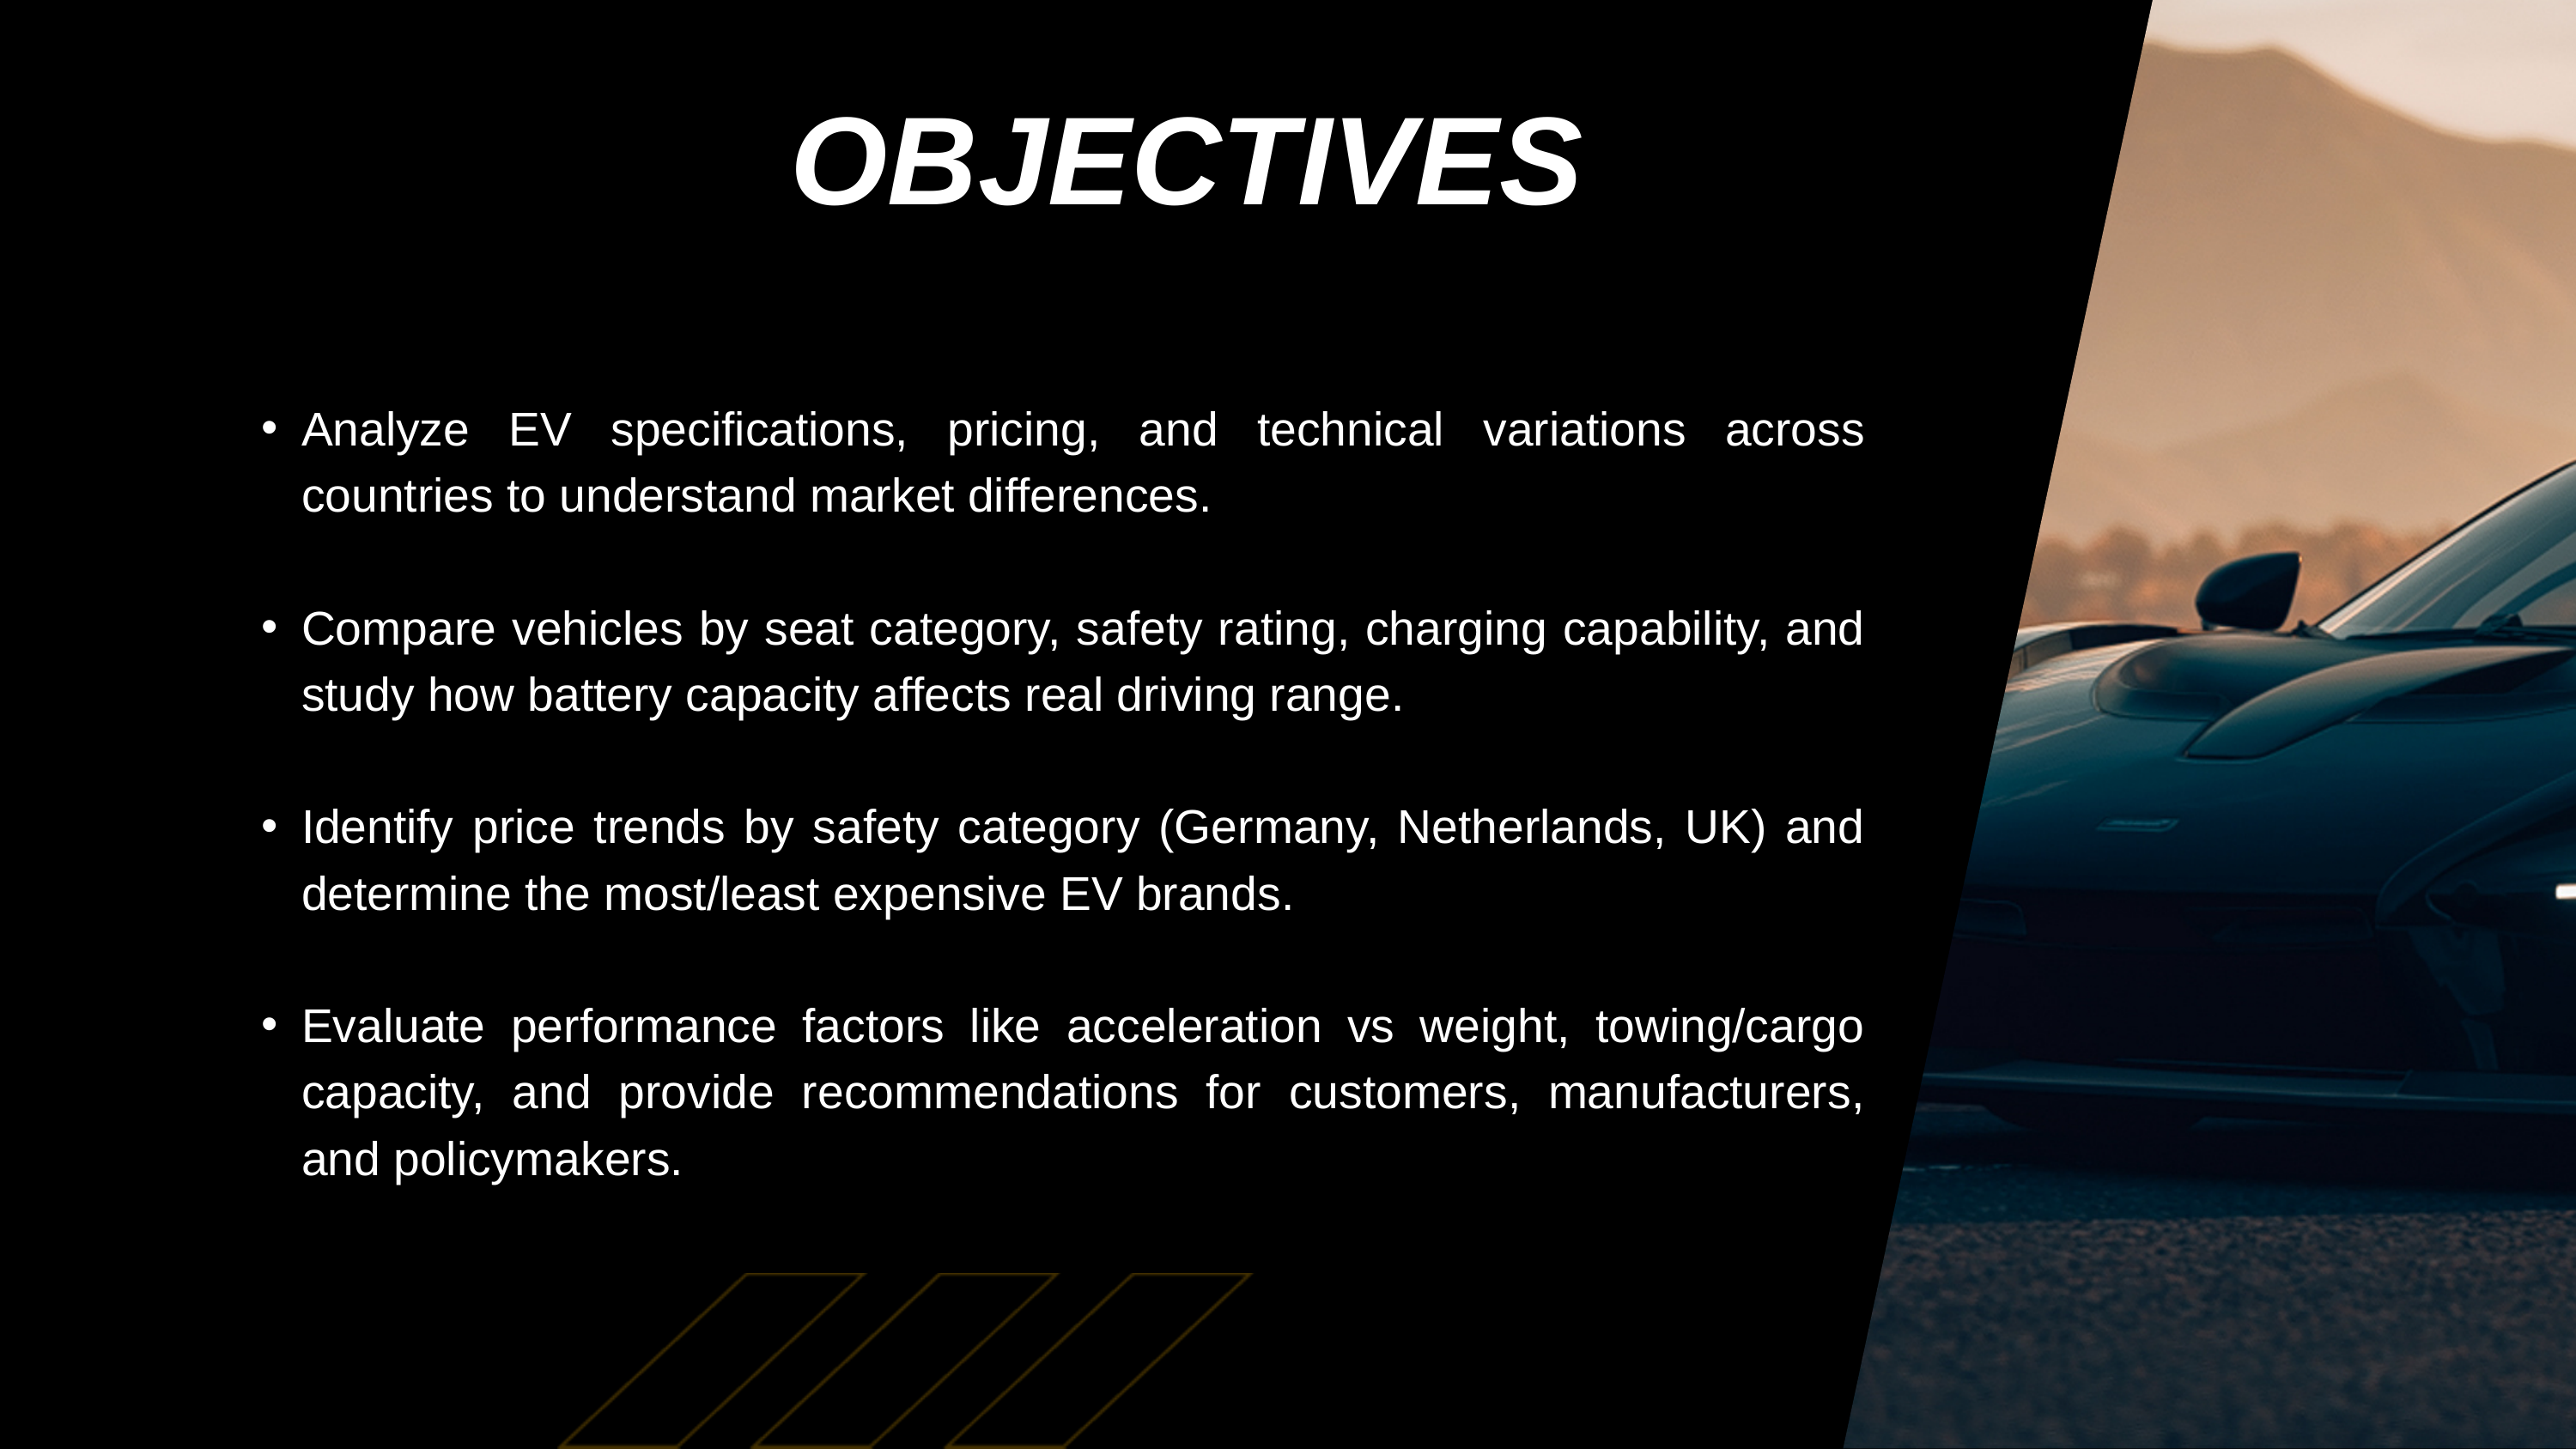

OBJECTIVES
Analyze EV specifications, pricing, and technical variations across countries to understand market differences.

Compare vehicles by seat category, safety rating, charging capability, and study how battery capacity affects real driving range.

Identify price trends by safety category (Germany, Netherlands, UK) and determine the most/least expensive EV brands.

Evaluate performance factors like acceleration vs weight, towing/cargo capacity, and provide recommendations for customers, manufacturers, and policymakers.